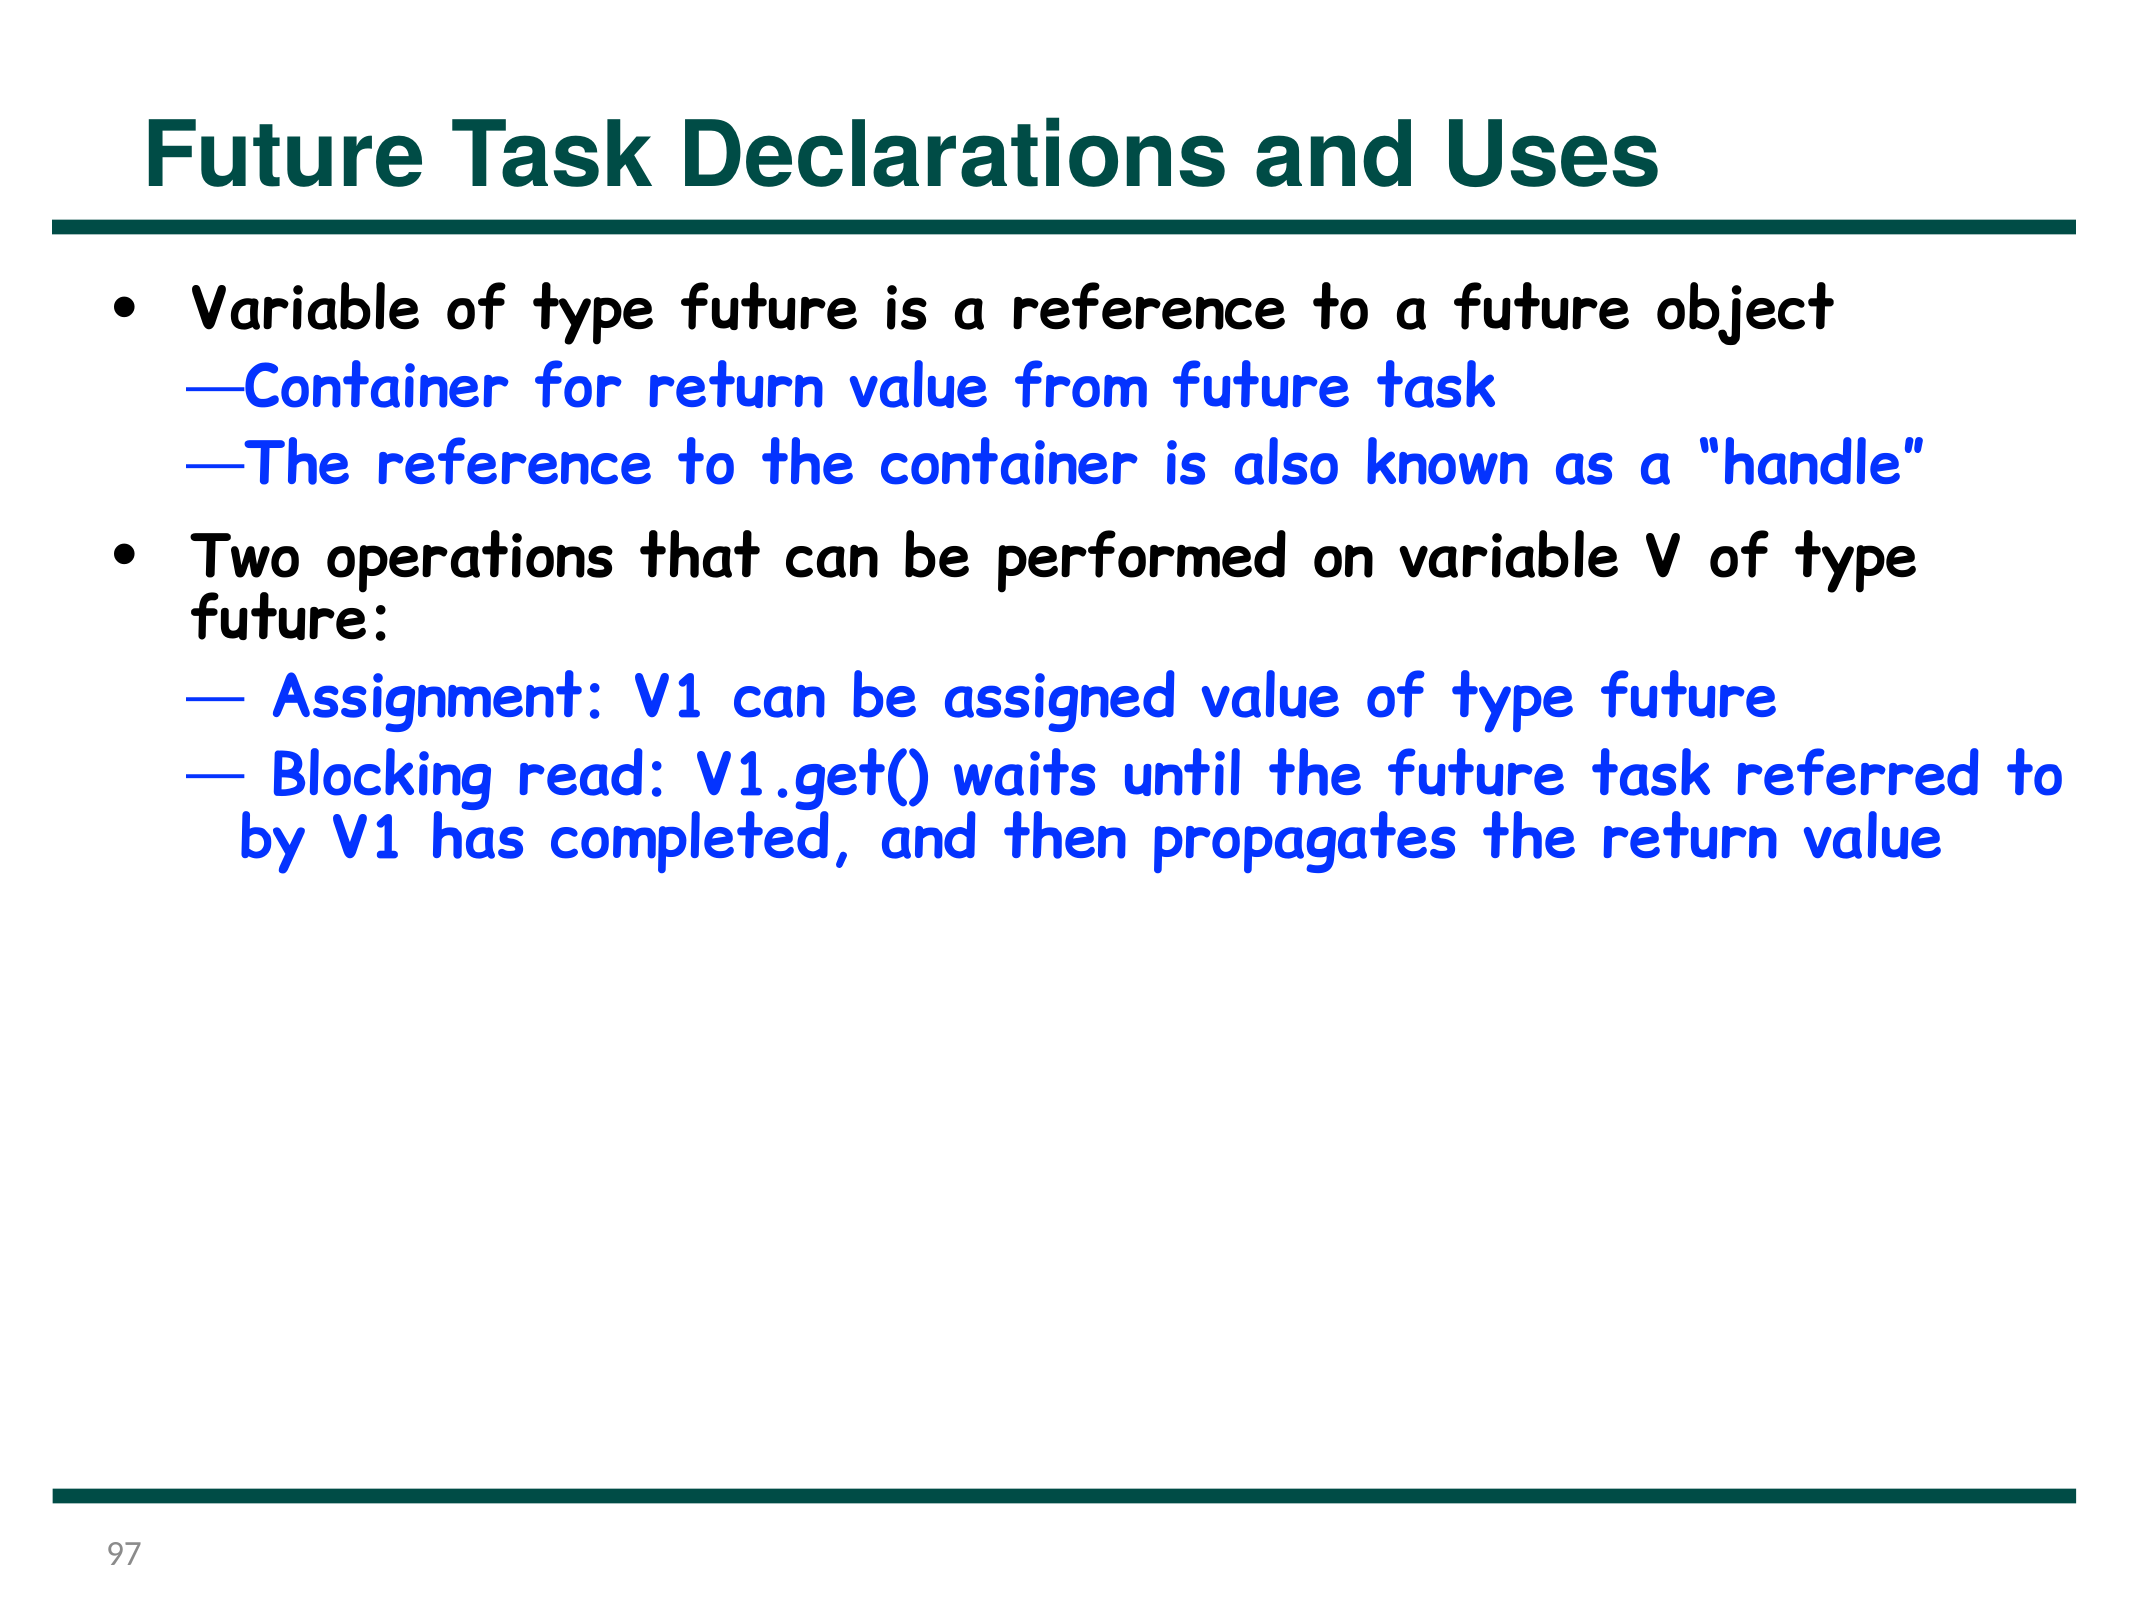

# Future Task Declarations and Uses

Variable of type future is a reference to a future object
Container for return value from future task
The reference to the container is also known as a “handle”
Two operations that can be performed on variable V of type future:
 Assignment: V1 can be assigned value of type future
 Blocking read: V1.get() waits until the future task referred to by V1 has completed, and then propagates the return value

97